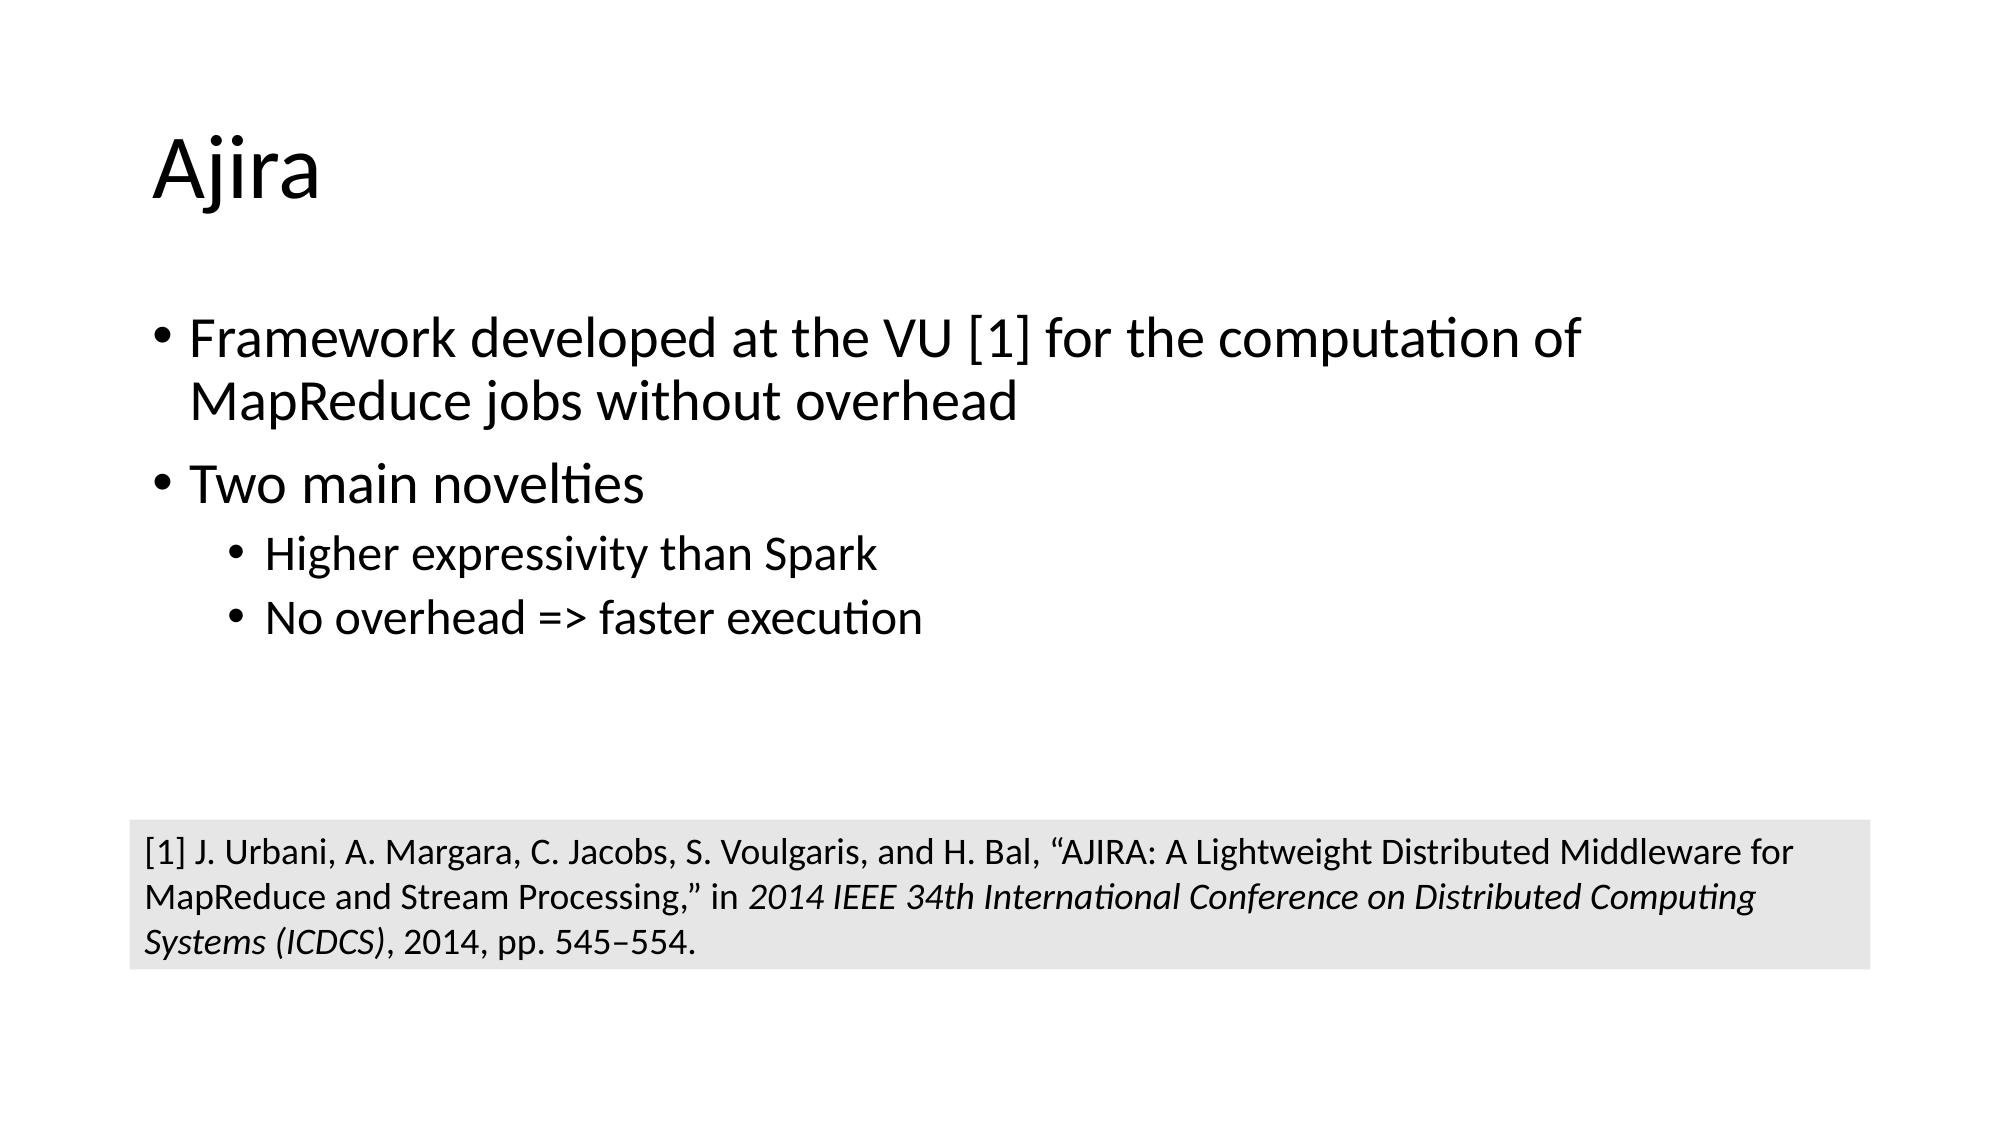

# Ajira
Framework developed at the VU [1] for the computation of MapReduce jobs without overhead
Two main novelties
Higher expressivity than Spark
No overhead => faster execution
[1] J. Urbani, A. Margara, C. Jacobs, S. Voulgaris, and H. Bal, “AJIRA: A Lightweight Distributed Middleware for MapReduce and Stream Processing,” in 2014 IEEE 34th International Conference on Distributed Computing Systems (ICDCS), 2014, pp. 545–554.